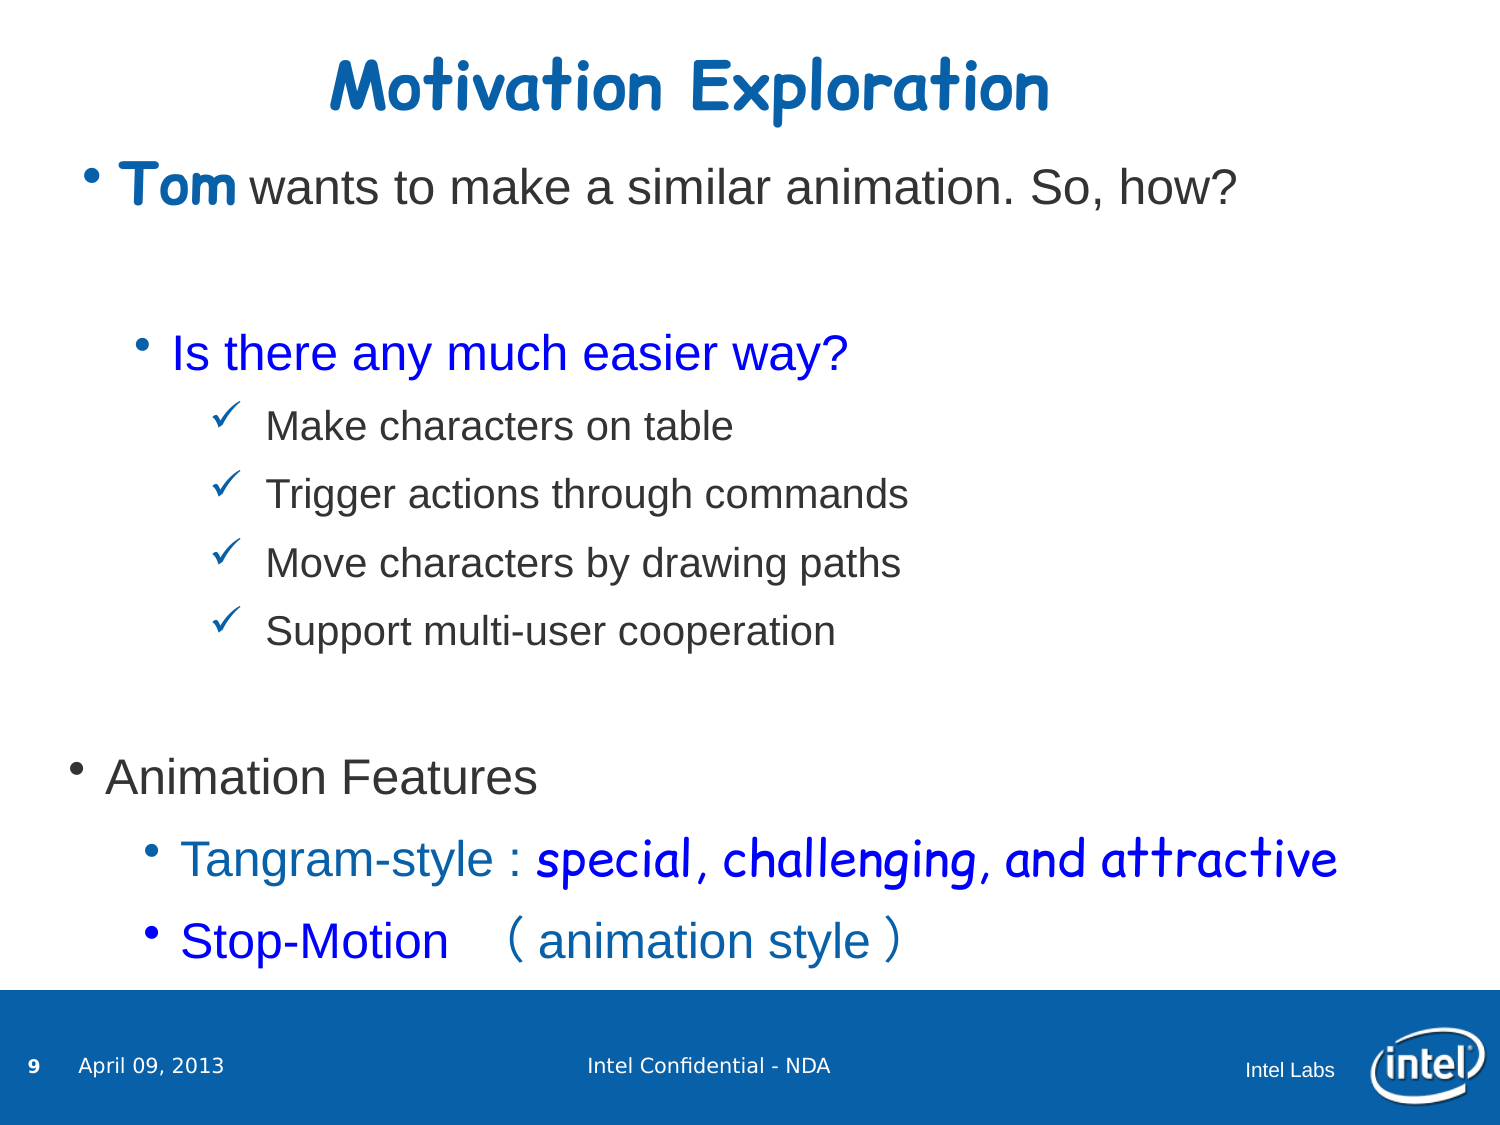

Motivation Exploration
Tom wants to make a similar animation. So, how?
Is there any much easier way?
Make characters on table
Trigger actions through commands
Move characters by drawing paths
Support multi-user cooperation
Animation Features
Tangram-style : special, challenging, and attractive
Stop-Motion （animation style）
Intel Confidential - NDA
April 09, 2013